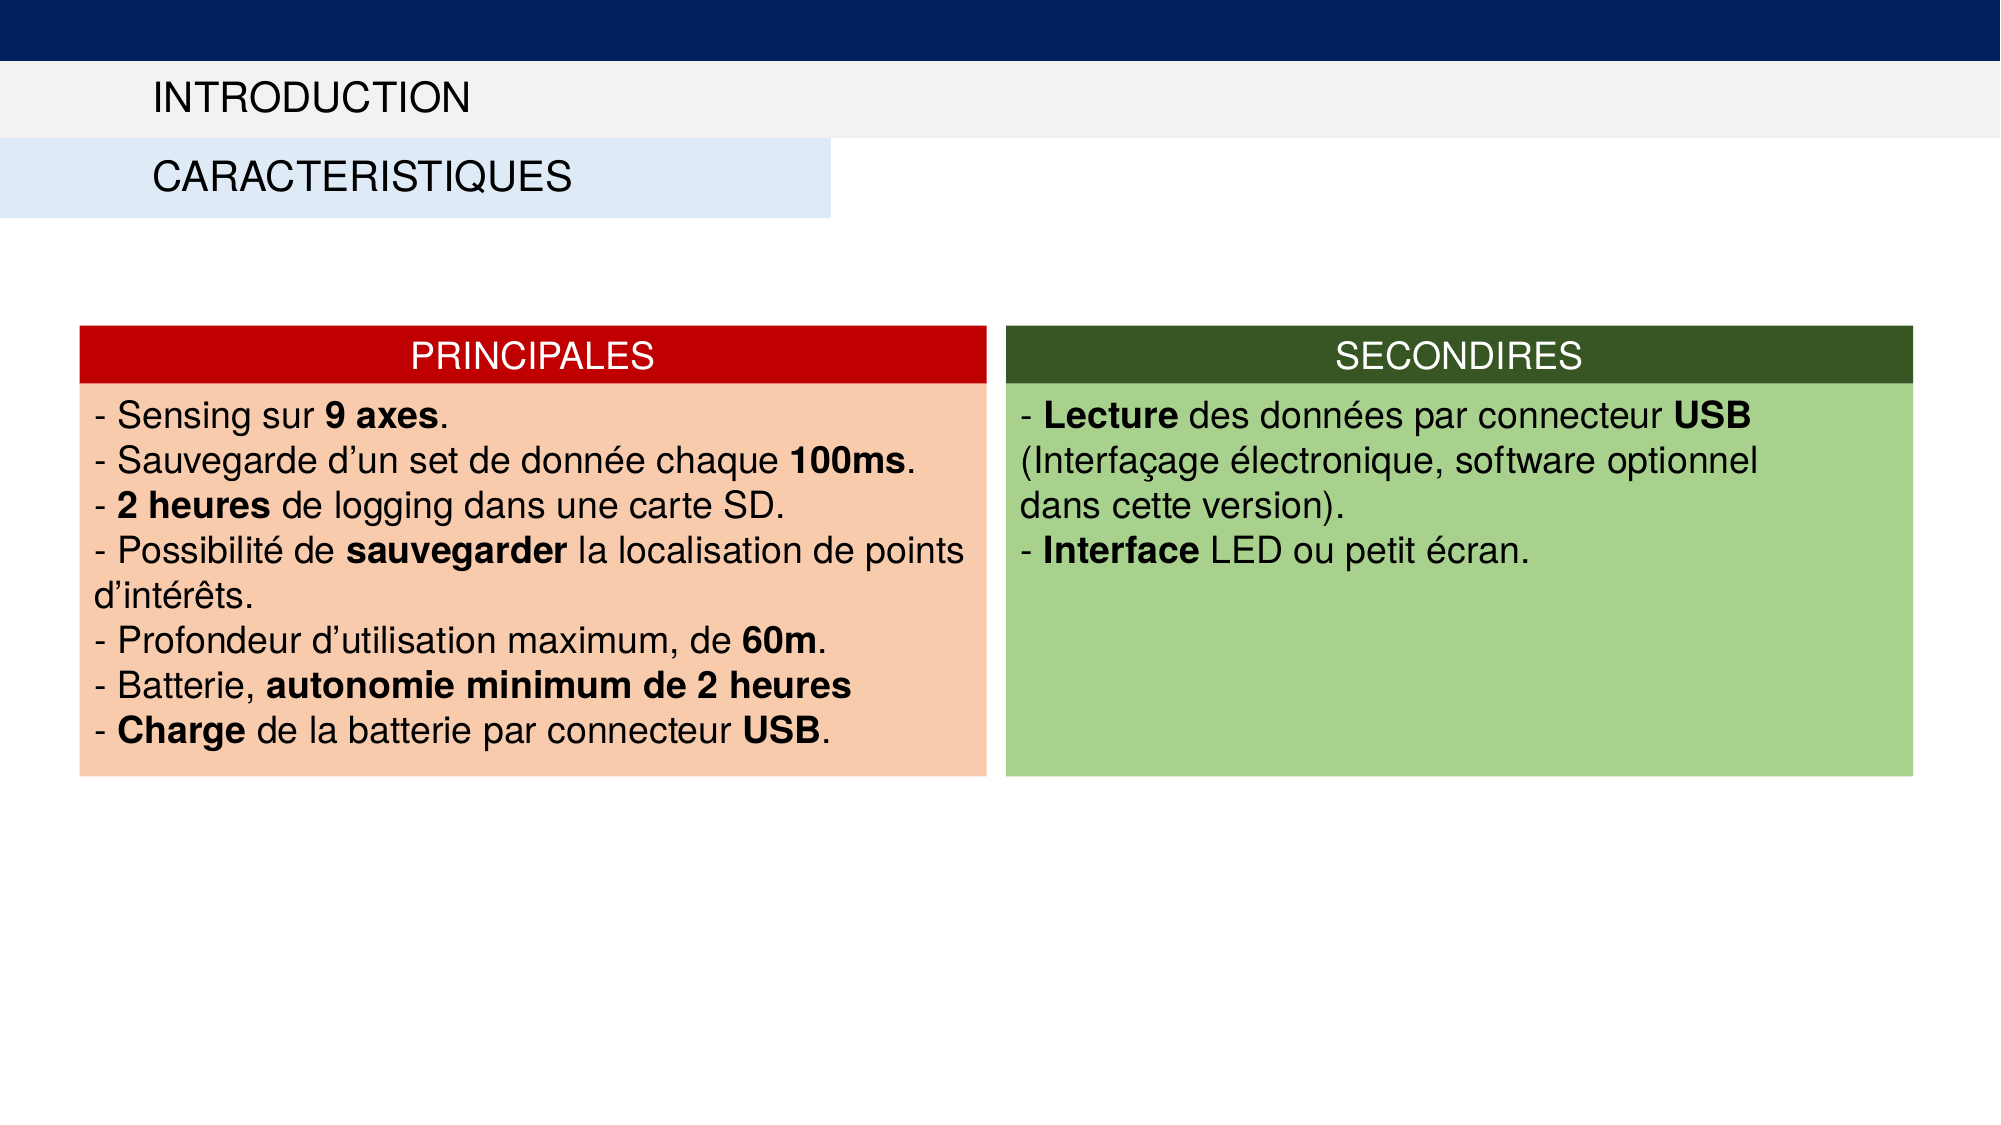

# INTRODUCTION

CARACTERISTIQUES
PRINCIPALES
- Sensing sur 9 axes.
- Sauvegarde d’un set de donnée chaque 100ms.
- 2 heures de logging dans une carte SD.
- Possibilité de sauvegarder la localisation de points d’intérêts.
- Profondeur d’utilisation maximum, de 60m.
- Batterie, autonomie minimum de 2 heures
- Charge de la batterie par connecteur USB.
SECONDIRES
- Lecture des données par connecteur USB (Interfaçage électronique, software optionnel
dans cette version).
- Interface LED ou petit écran.